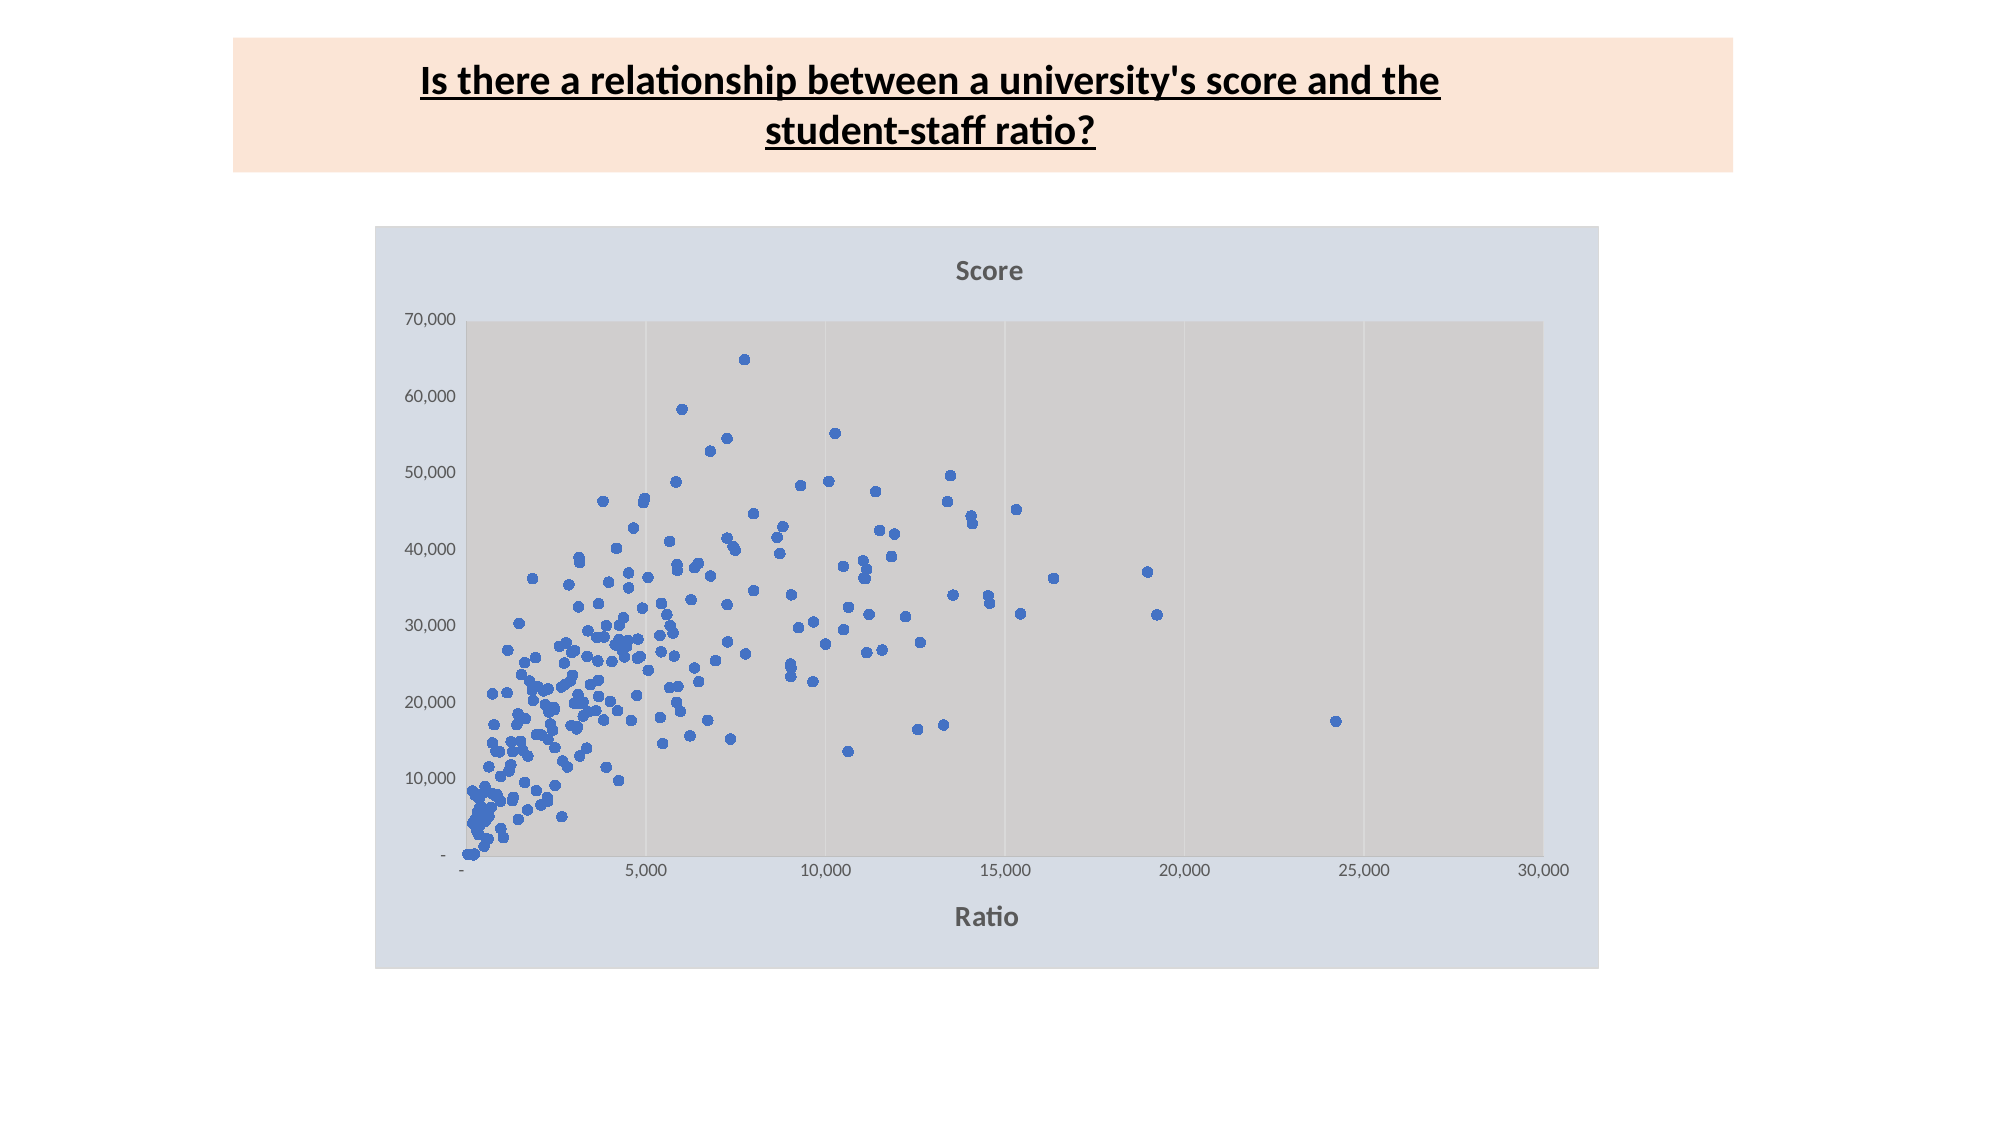

#
Is there a relationship between a university's score and the student-staff ratio?

### Chart:  Score

| Category | Total Score |
|---|---|